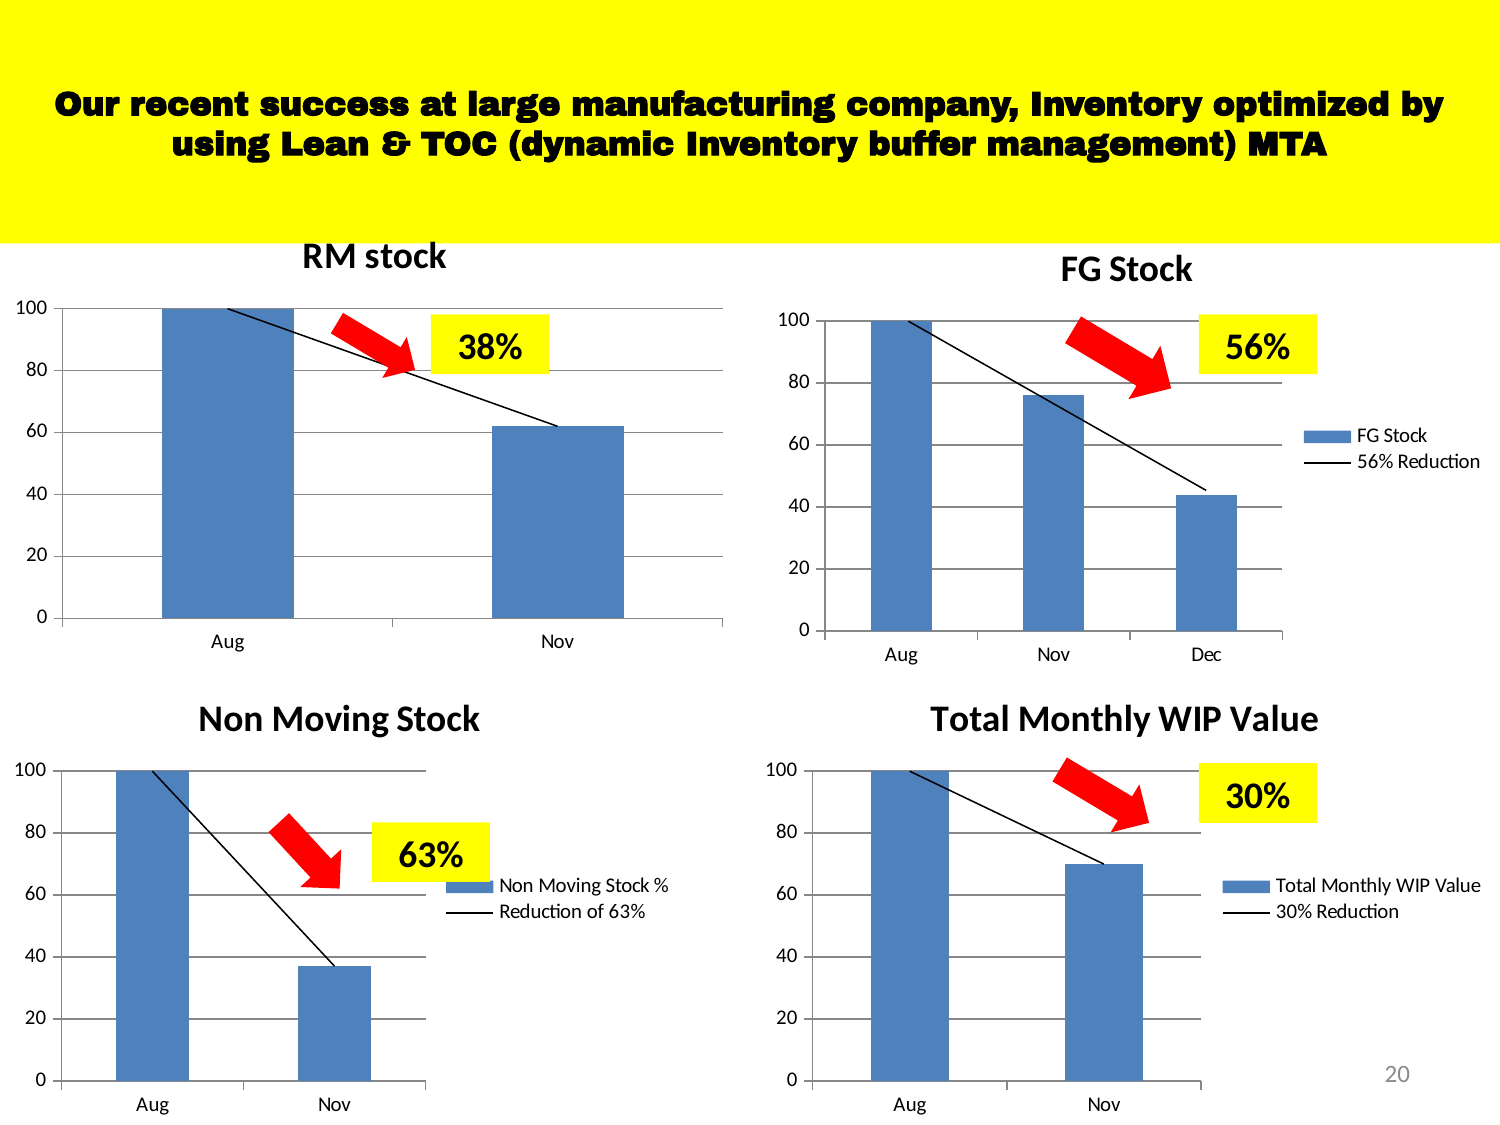

# Our recent success at large manufacturing company, Inventory optimized by using Lean & TOC (dynamic Inventory buffer management) MTA

### Chart: RM stock

| Category |  |
|---|---|
| Aug | 100.0 |
| Nov | 62.0 |

### Chart:

| Category |  |
|---|---|
| Aug | 100.0 |
| Nov | 76.0 |
| Dec | 44.0 |

38%
56%

### Chart:

| Category |  |
|---|---|
| Aug | 100.0 |
| Nov | 70.0 |

### Chart: Non Moving Stock

| Category |  |
|---|---|
| Aug | 100.0 |
| Nov | 37.0 |
30%

63%
20